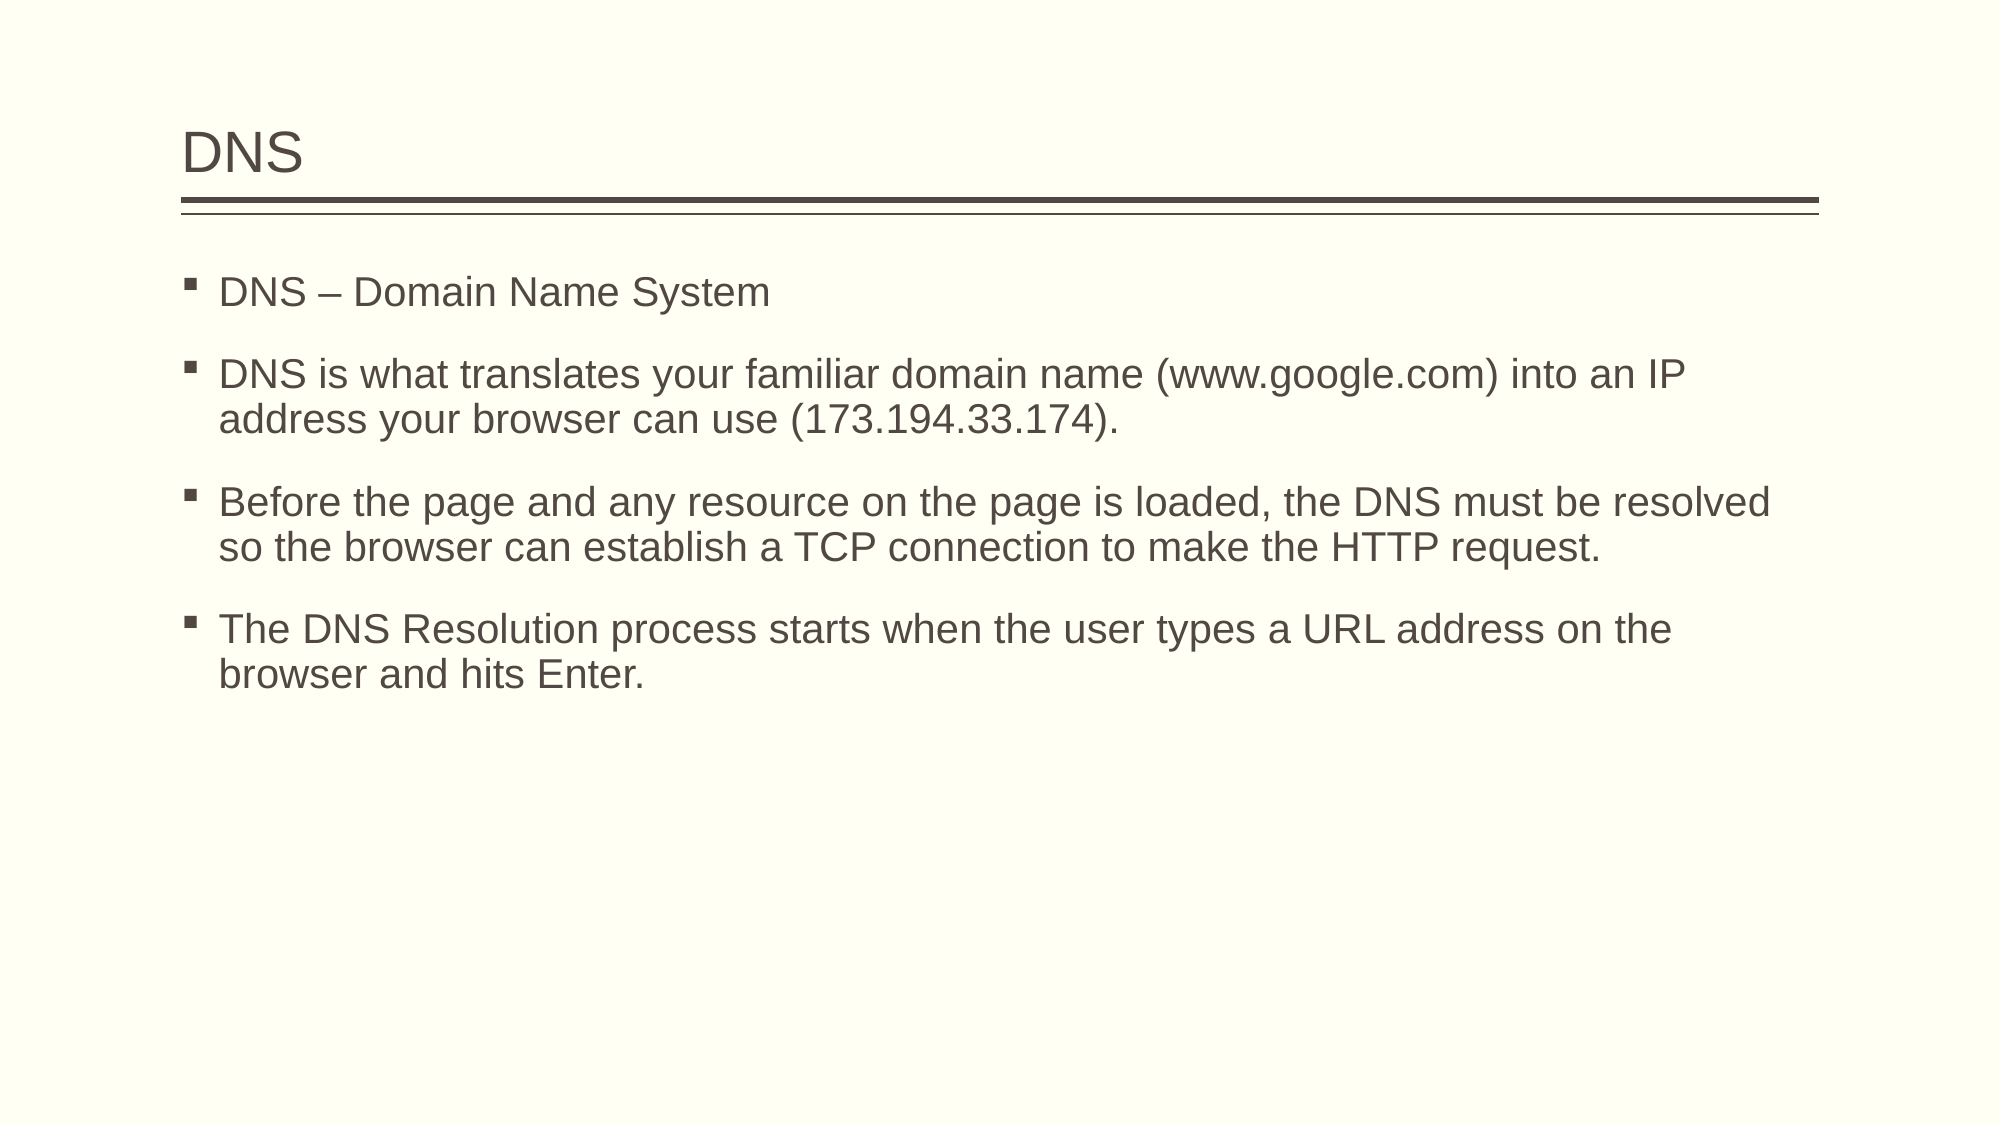

# DNS
DNS – Domain Name System
DNS is what translates your familiar domain name (www.google.com) into an IP address your browser can use (173.194.33.174).
Before the page and any resource on the page is loaded, the DNS must be resolved so the browser can establish a TCP connection to make the HTTP request.
The DNS Resolution process starts when the user types a URL address on the browser and hits Enter.